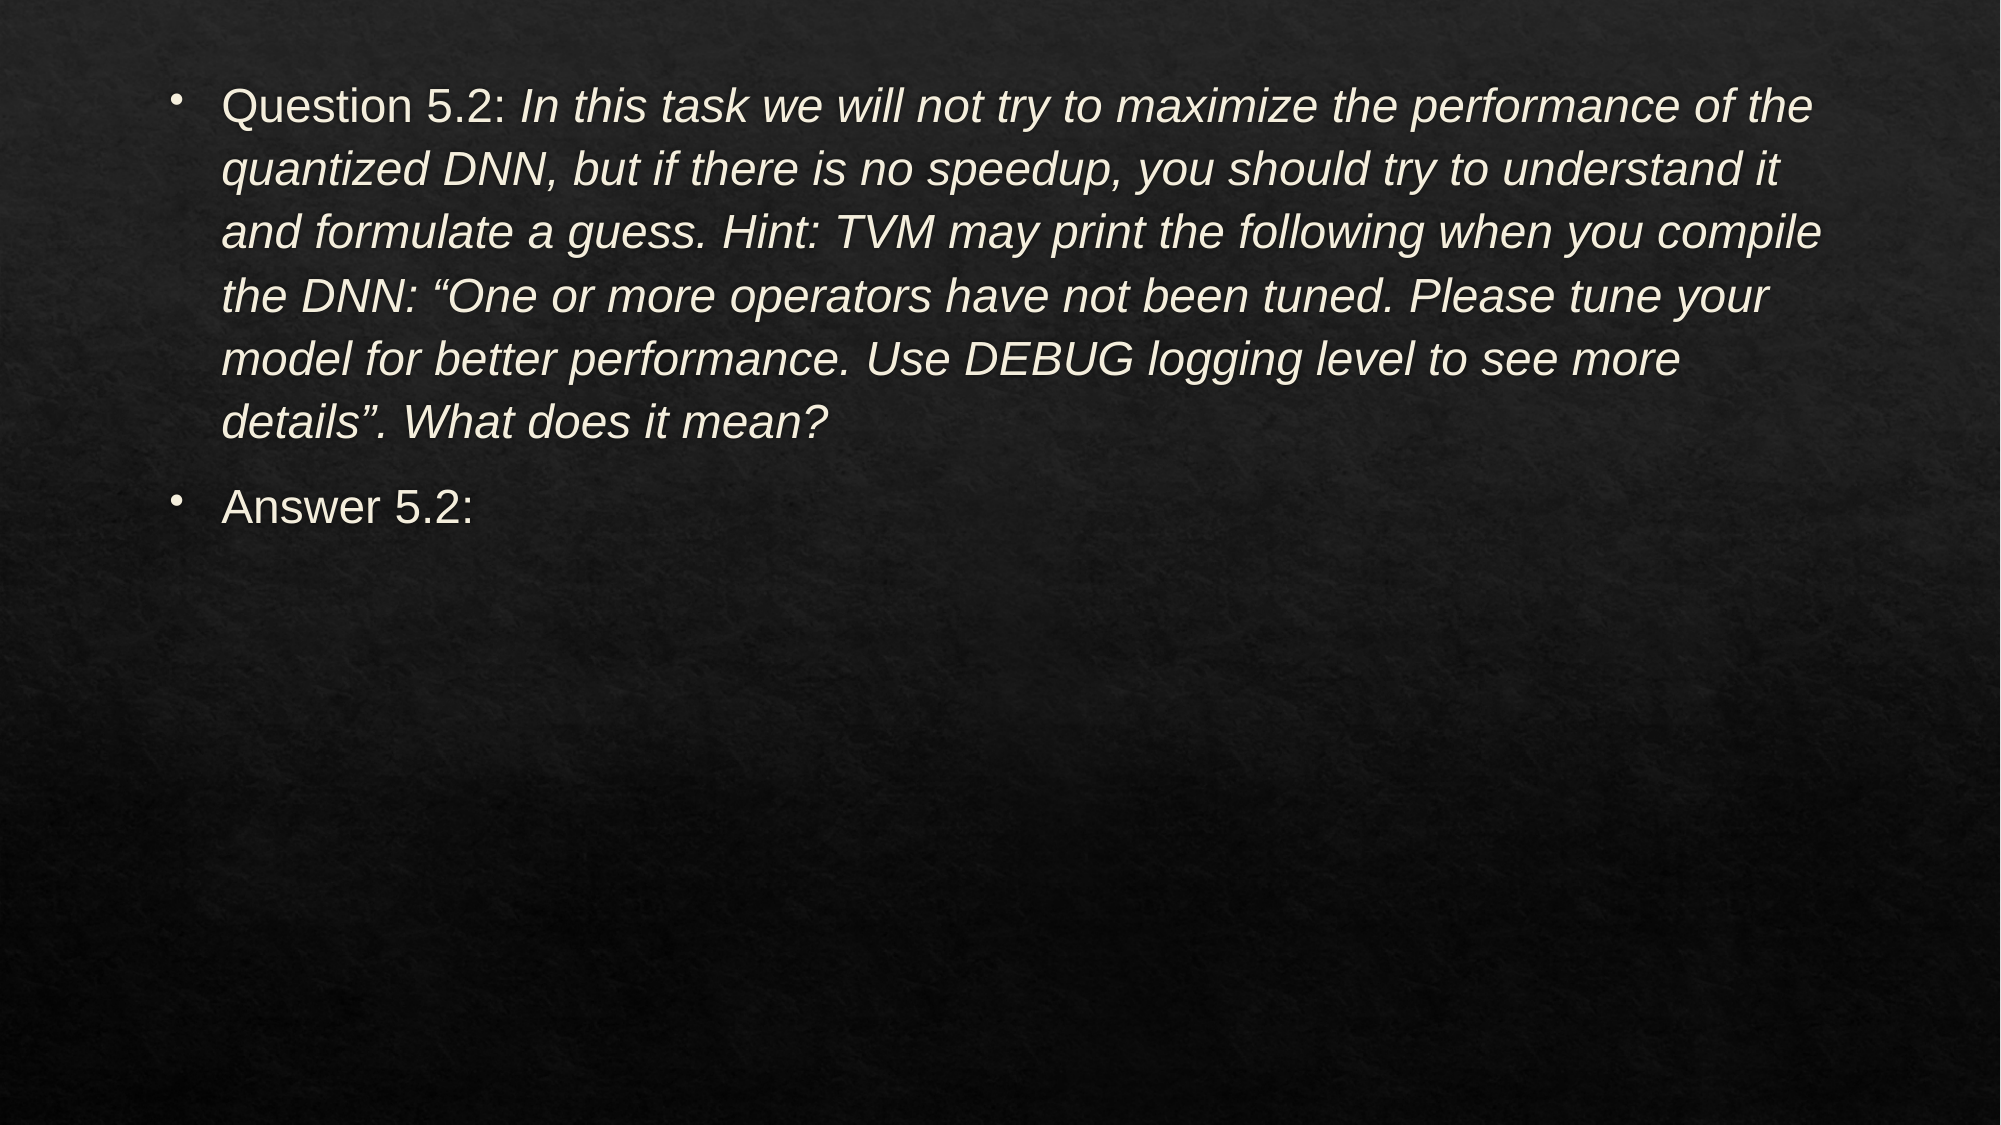

Question 5.2: In this task we will not try to maximize the performance of the quantized DNN, but if there is no speedup, you should try to understand it and formulate a guess. Hint: TVM may print the following when you compile the DNN: “One or more operators have not been tuned. Please tune your model for better performance. Use DEBUG logging level to see more details”. What does it mean?
Answer 5.2: